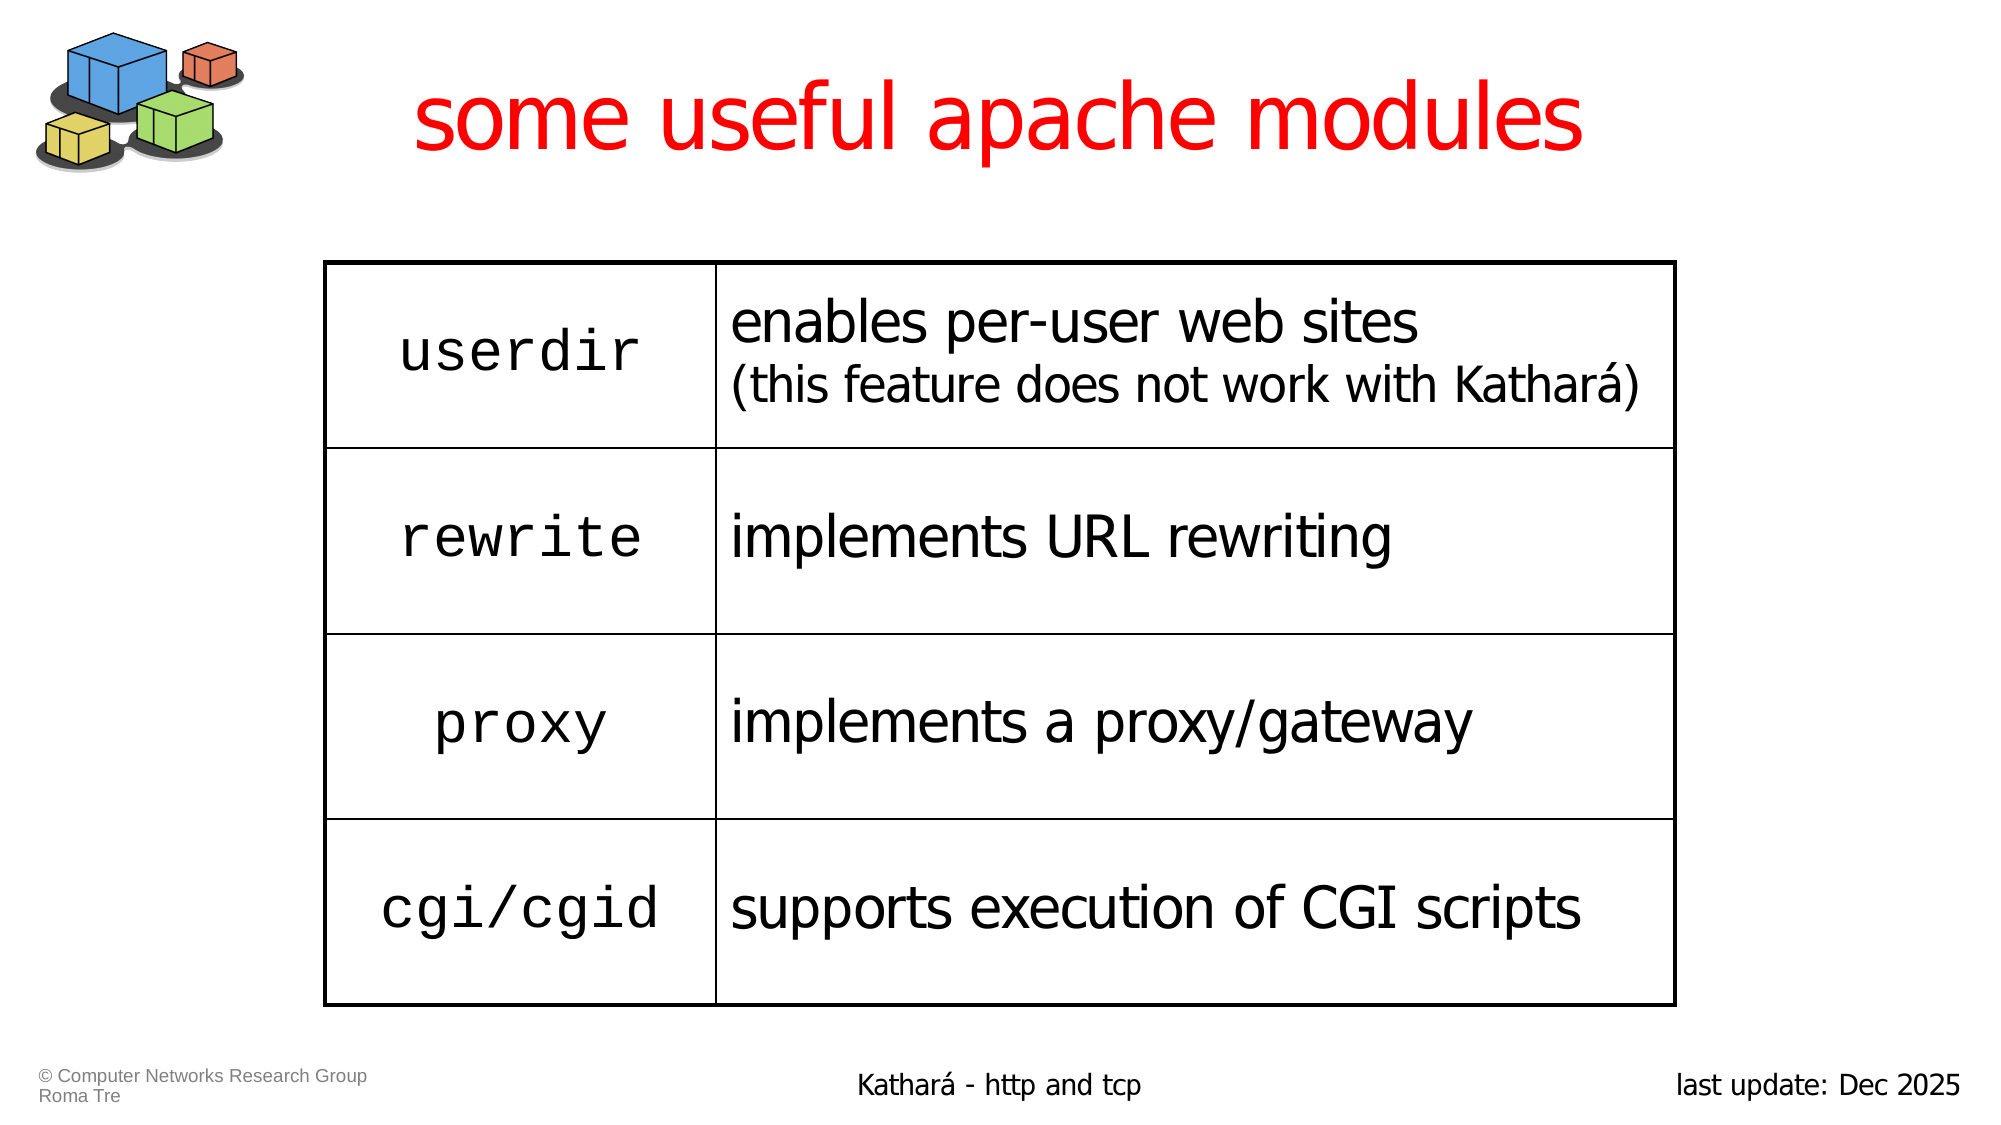

# some useful apache modules
| userdir | enables per-user web sites (this feature does not work with Kathará) |
| --- | --- |
| rewrite | implements URL rewriting |
| proxy | implements a proxy/gateway |
| cgi/cgid | supports execution of CGI scripts |
Kathará - http and tcp
last update: Dec 2025